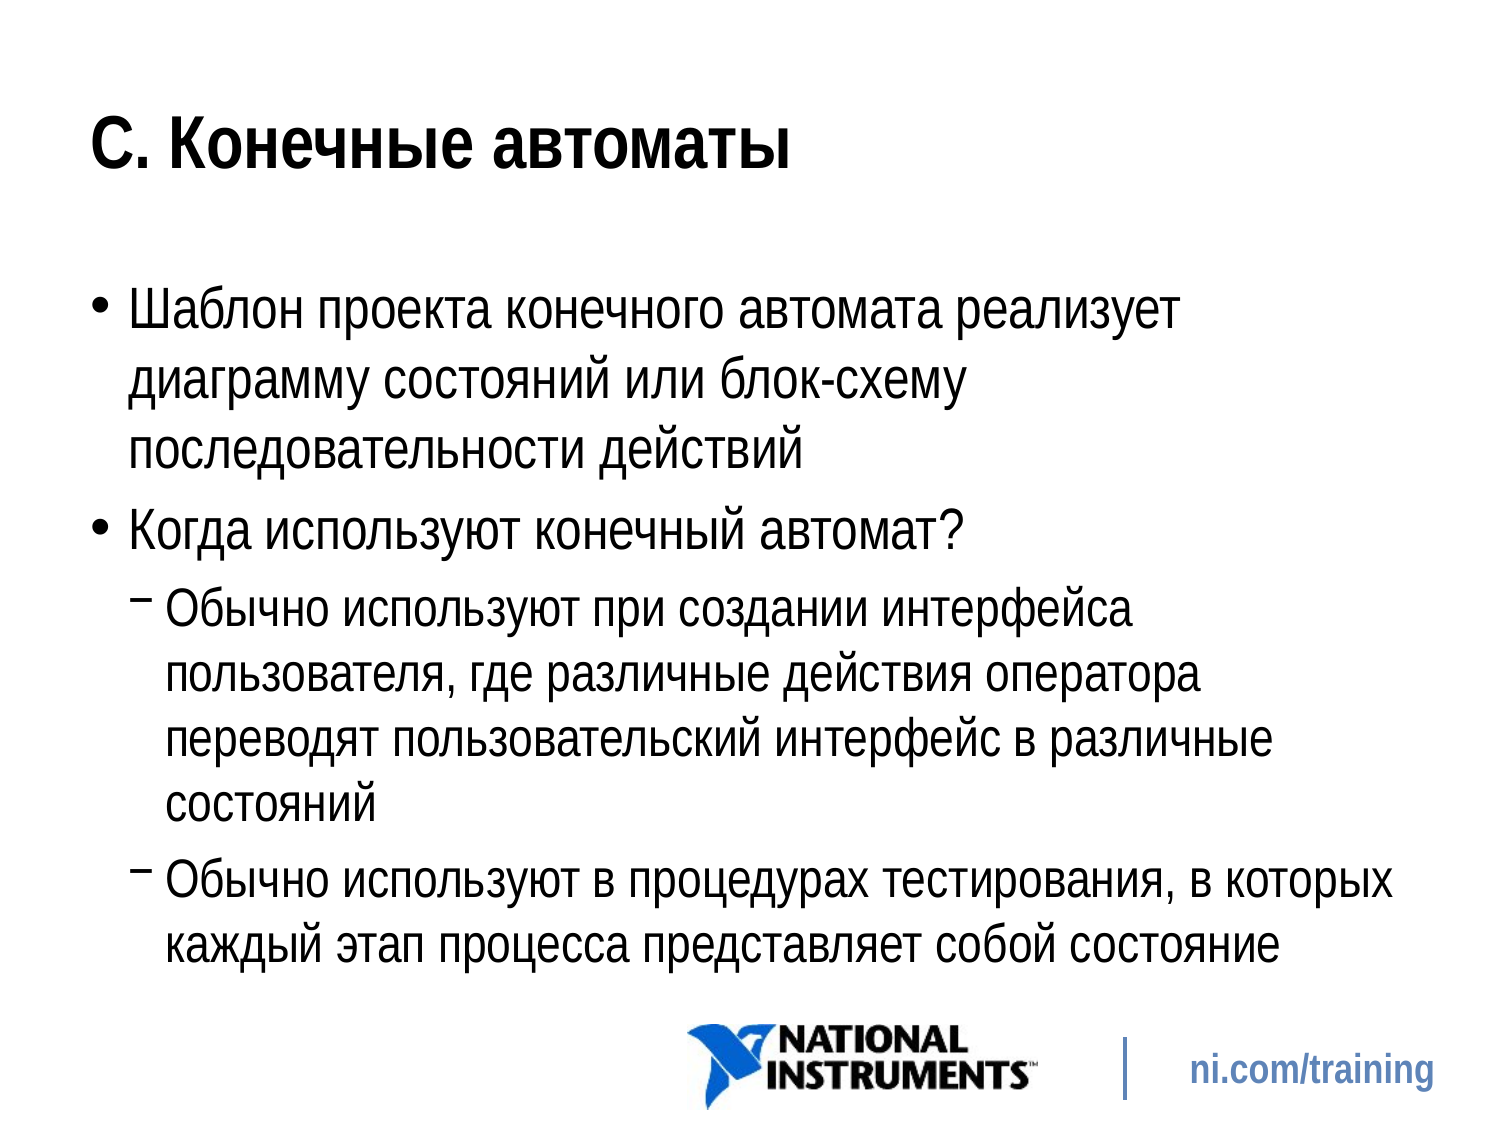

# C. Конечные автоматы
Шаблон проекта конечного автомата реализует диаграмму состояний или блок-схему последовательности действий
Когда используют конечный автомат?
Обычно используют при создании интерфейса пользователя, где различные действия оператора переводят пользовательский интерфейс в различные состояний
Обычно используют в процедурах тестирования, в которых каждый этап процесса представляет собой состояние